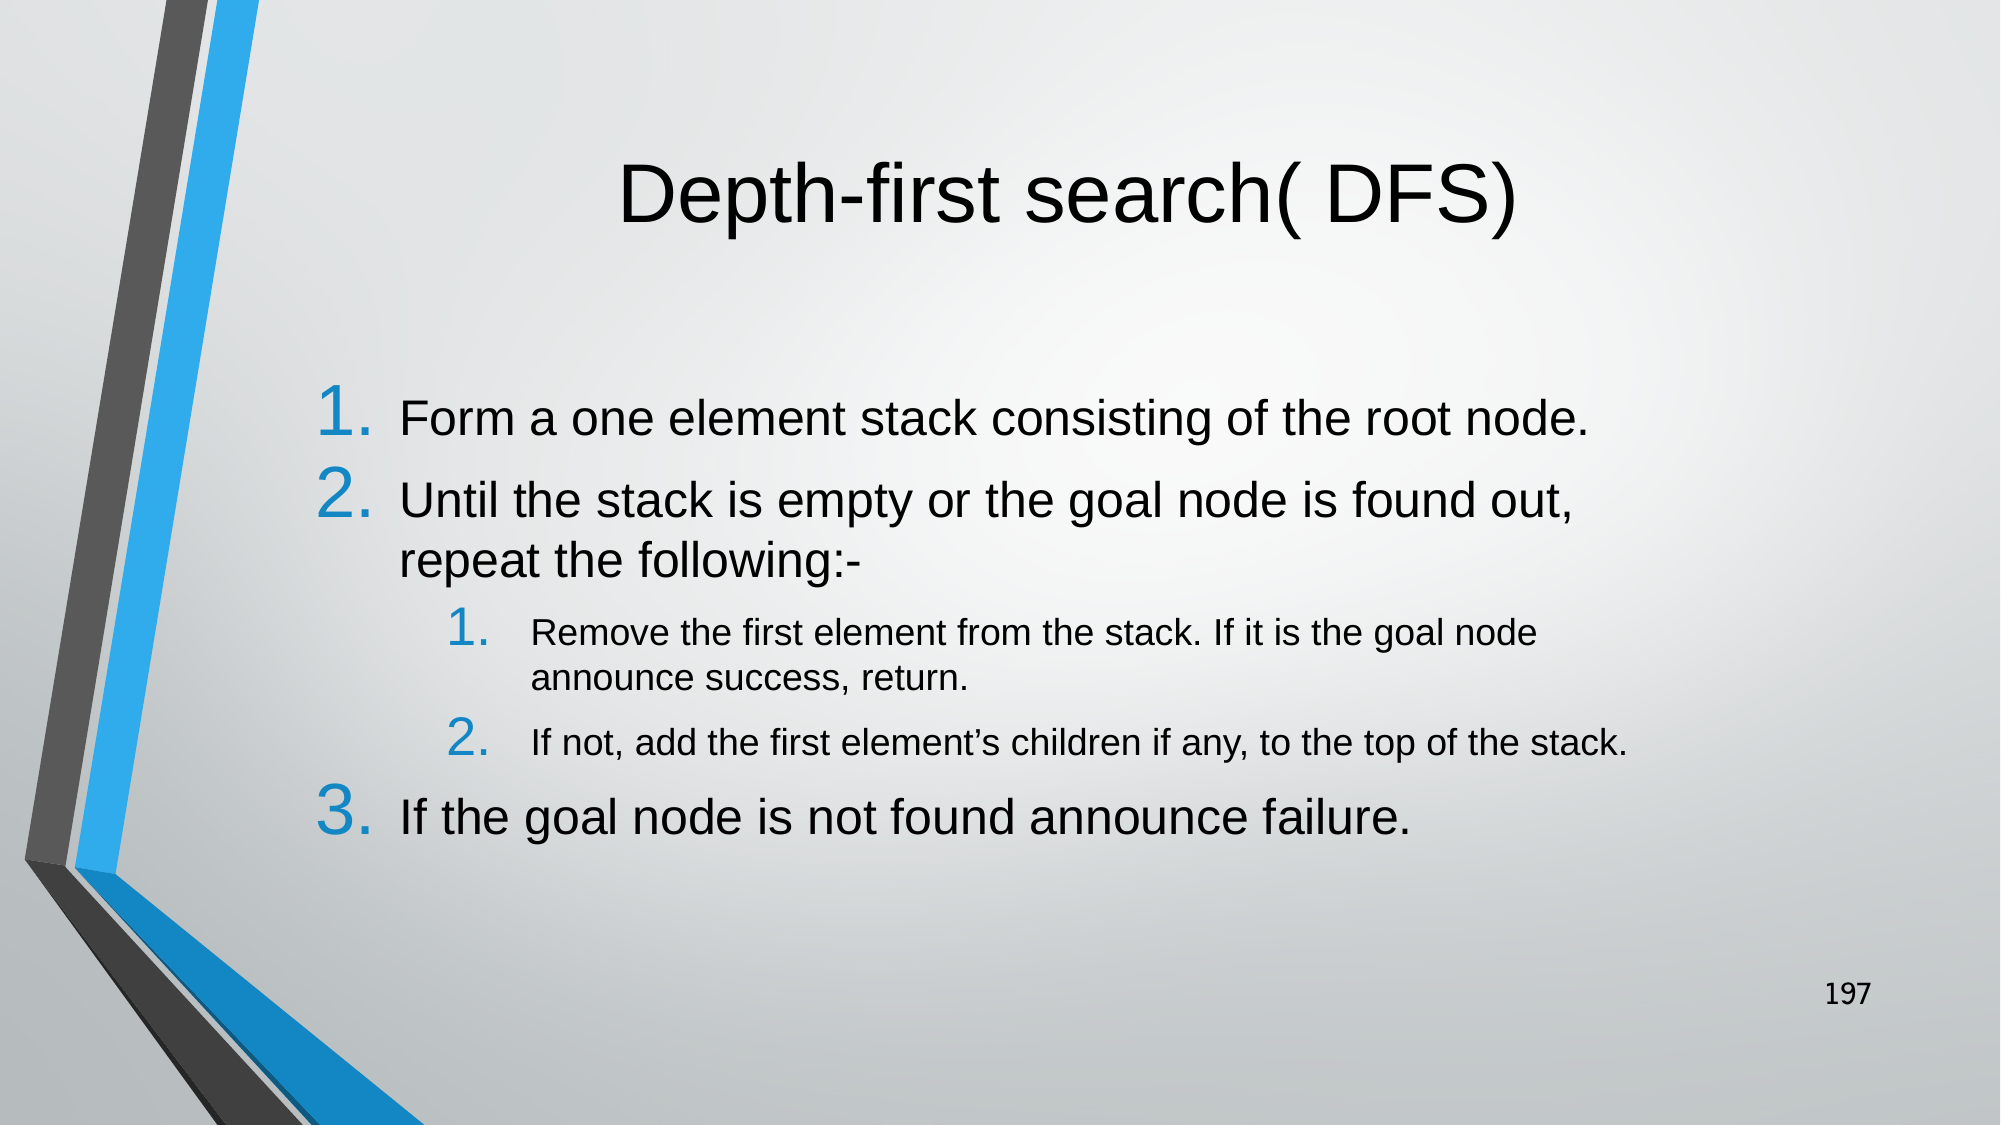

# Depth-first search( DFS)
Form a one element stack consisting of the root node.
Until the stack is empty or the goal node is found out, repeat the following:-
Remove the first element from the stack. If it is the goal node announce success, return.
If not, add the first element’s children if any, to the top of the stack.
If the goal node is not found announce failure.

197